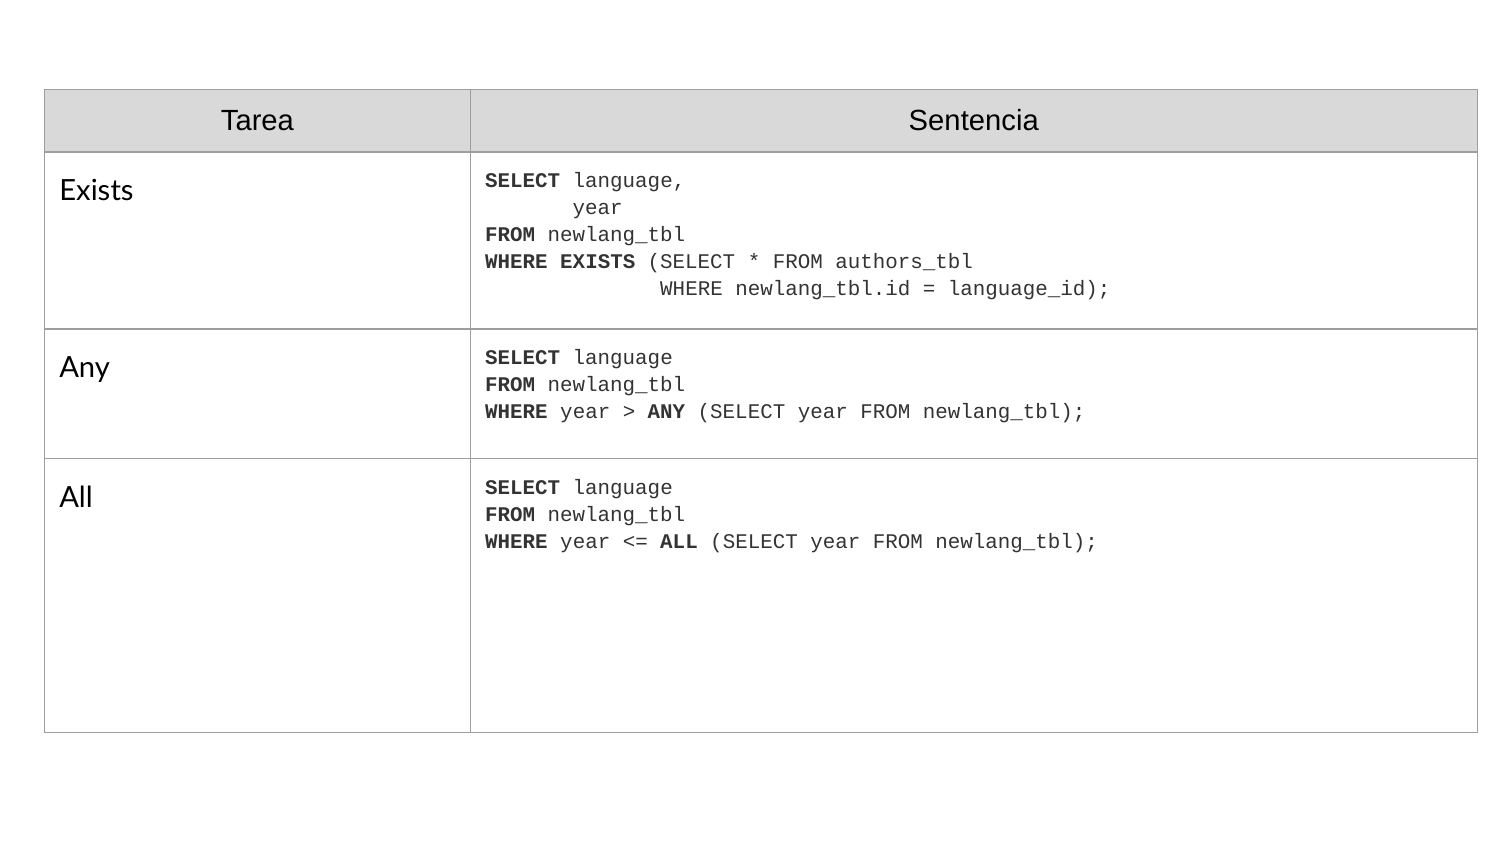

| Tarea | Sentencia |
| --- | --- |
| Exists | SELECT language, year FROM newlang\_tbl WHERE EXISTS (SELECT \* FROM authors\_tbl WHERE newlang\_tbl.id = language\_id); |
| Any | SELECT language FROM newlang\_tbl WHERE year > ANY (SELECT year FROM newlang\_tbl); |
| All | SELECT language FROM newlang\_tbl WHERE year <= ALL (SELECT year FROM newlang\_tbl); |